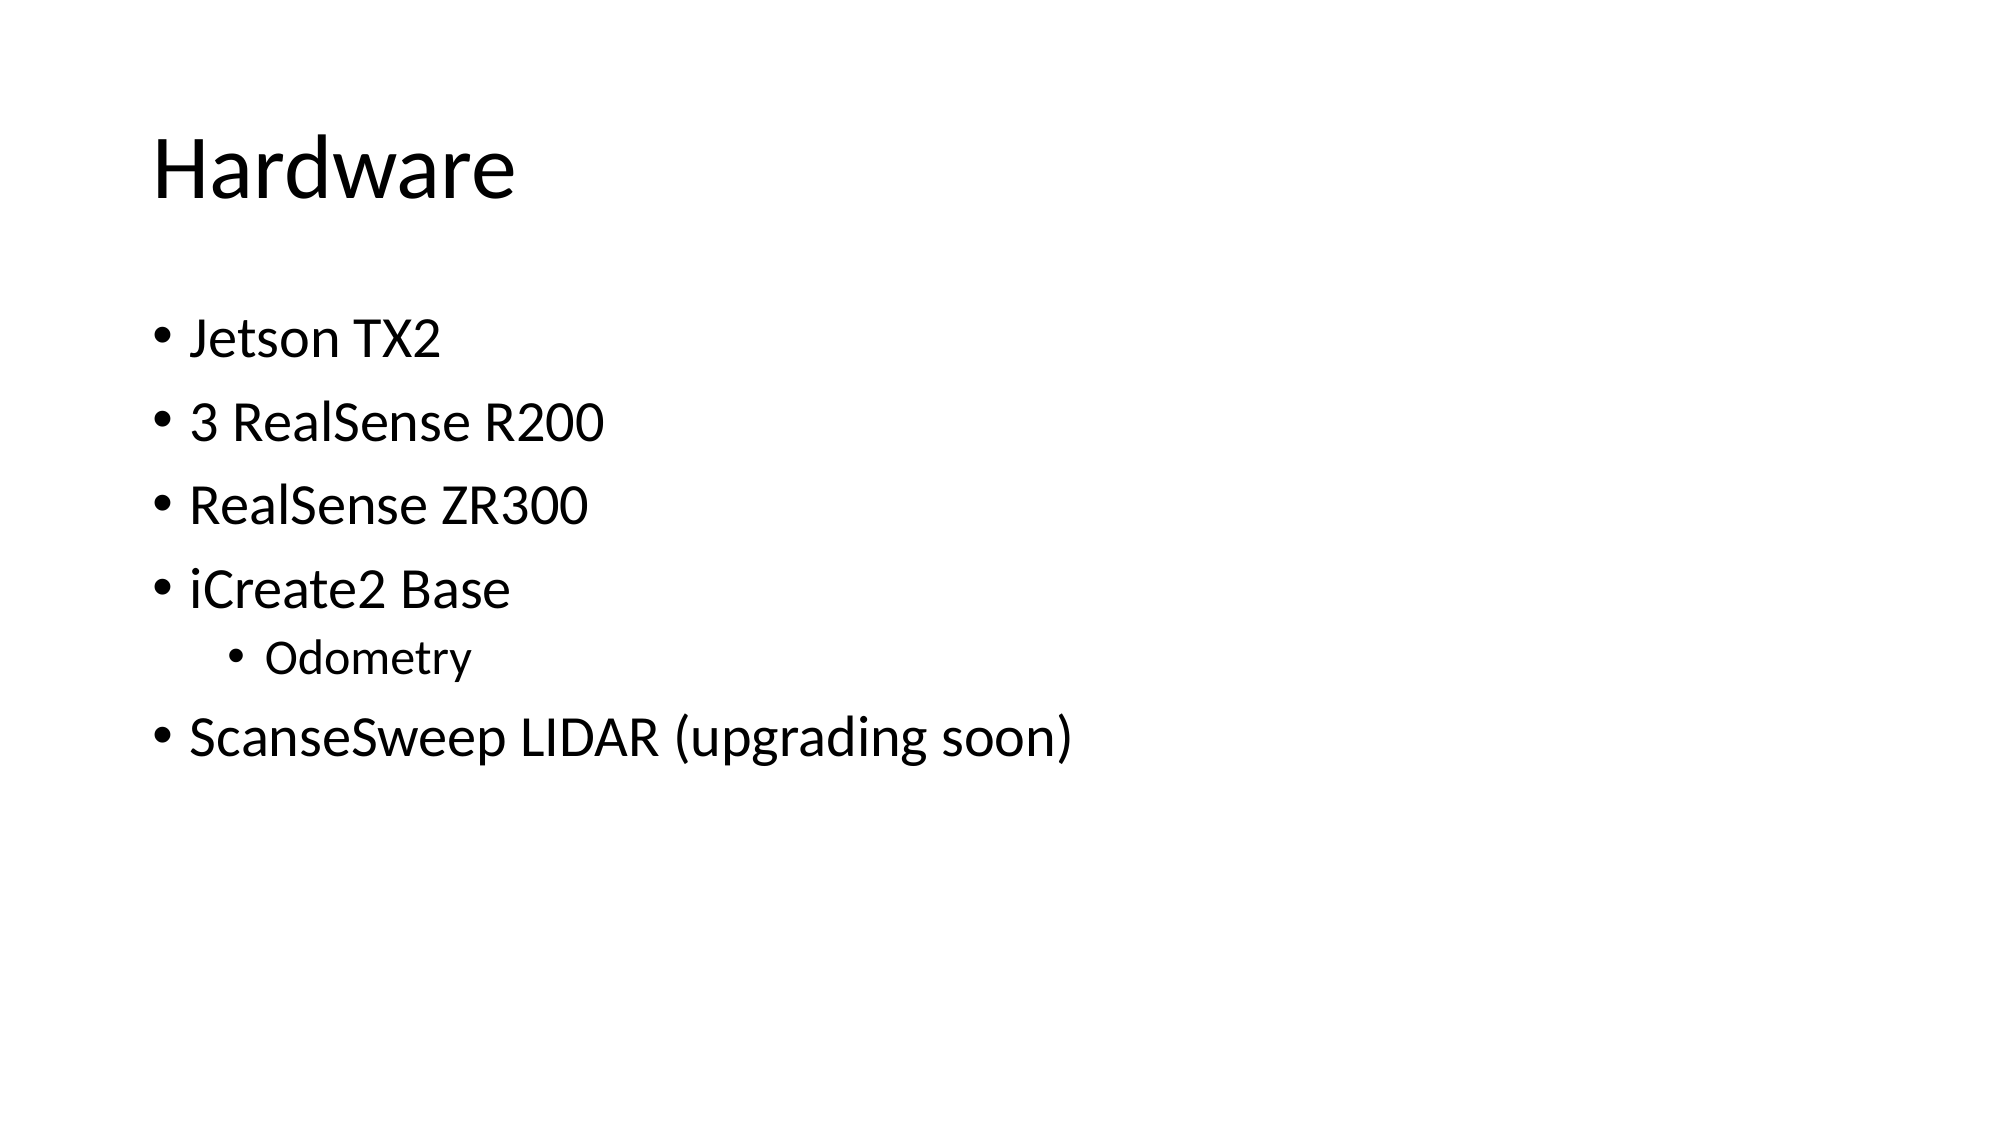

# Hardware
Jetson TX2
3 RealSense R200
RealSense ZR300
iCreate2 Base
Odometry
ScanseSweep LIDAR (upgrading soon)